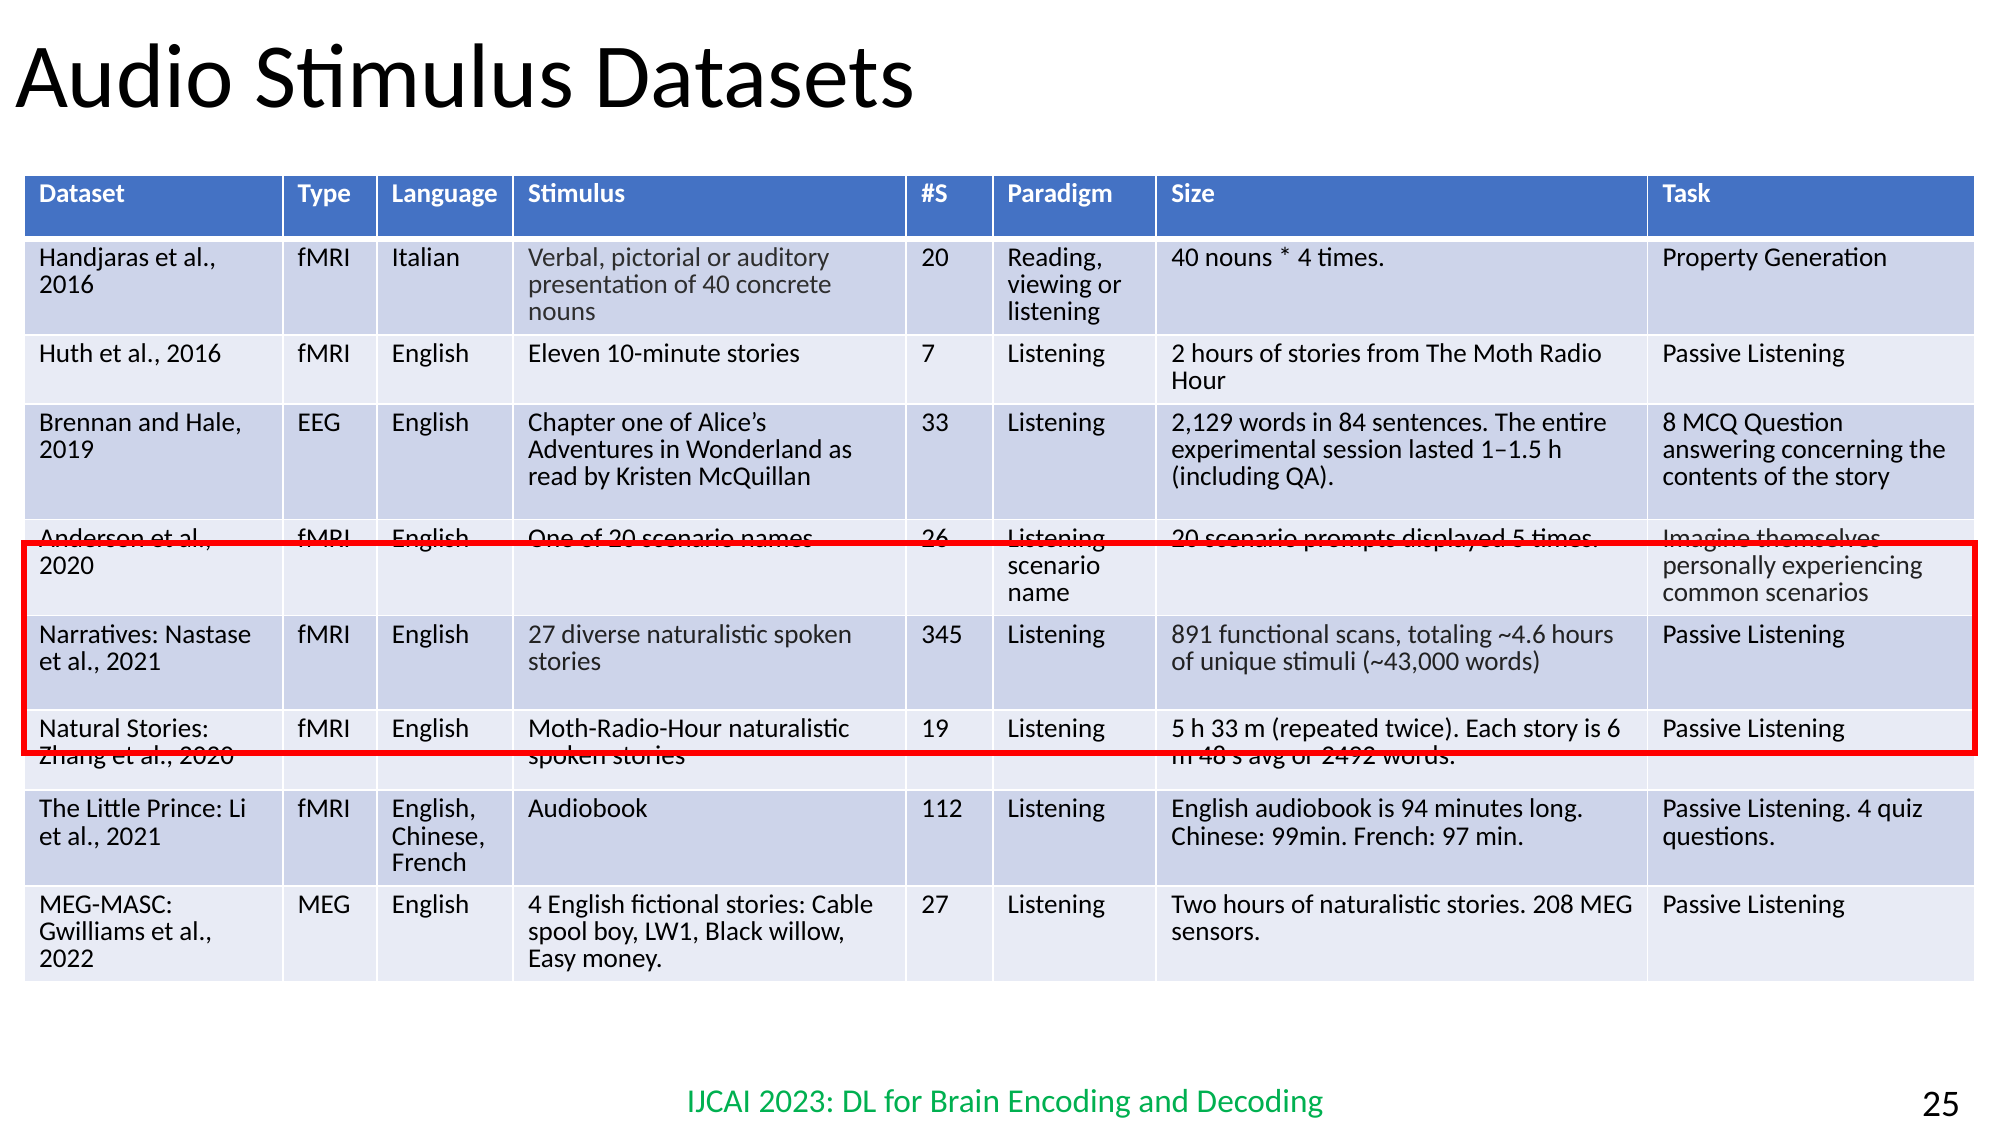

# Audio Stimulus Datasets
| Dataset | Type | Language | Stimulus | #S | Paradigm | Size | Task |
| --- | --- | --- | --- | --- | --- | --- | --- |
| Handjaras et al., 2016 | fMRI | Italian | Verbal, pictorial or auditory presentation of 40 concrete nouns | 20 | Reading, viewing or listening | 40 nouns \* 4 times. | Property Generation |
| Huth et al., 2016 | fMRI | English | Eleven 10-minute stories | 7 | Listening | 2 hours of stories from The Moth Radio Hour | Passive Listening |
| Brennan and Hale, 2019 | EEG | English | Chapter one of Alice’s Adventures in Wonderland as read by Kristen McQuillan | 33 | Listening | 2,129 words in 84 sentences. The entire experimental session lasted 1–1.5 h (including QA). | 8 MCQ Question answering concerning the contents of the story |
| Anderson et al., 2020 | fMRI | English | One of 20 scenario names | 26 | Listening scenario name | 20 scenario prompts displayed 5 times. | Imagine themselves personally experiencing common scenarios |
| Narratives: Nastase et al., 2021 | fMRI | English | 27 diverse naturalistic spoken stories | 345 | Listening | 891 functional scans, totaling ~4.6 hours of unique stimuli (~43,000 words) | Passive Listening |
| Natural Stories: Zhang et al., 2020 | fMRI | English | Moth-Radio-Hour naturalistic spoken stories | 19 | Listening | 5 h 33 m (repeated twice). Each story is 6 m 48 s avg or 2492 words. | Passive Listening |
| The Little Prince: Li et al., 2021 | fMRI | English, Chinese, French | Audiobook | 112 | Listening | English audiobook is 94 minutes long. Chinese: 99min. French: 97 min. | Passive Listening. 4 quiz questions. |
| MEG-MASC: Gwilliams et al., 2022 | MEG | English | 4 English fictional stories: Cable spool boy, LW1, Black willow, Easy money. | 27 | Listening | Two hours of naturalistic stories. 208 MEG sensors. | Passive Listening |

IJCAI 2023: DL for Brain Encoding and Decoding
25